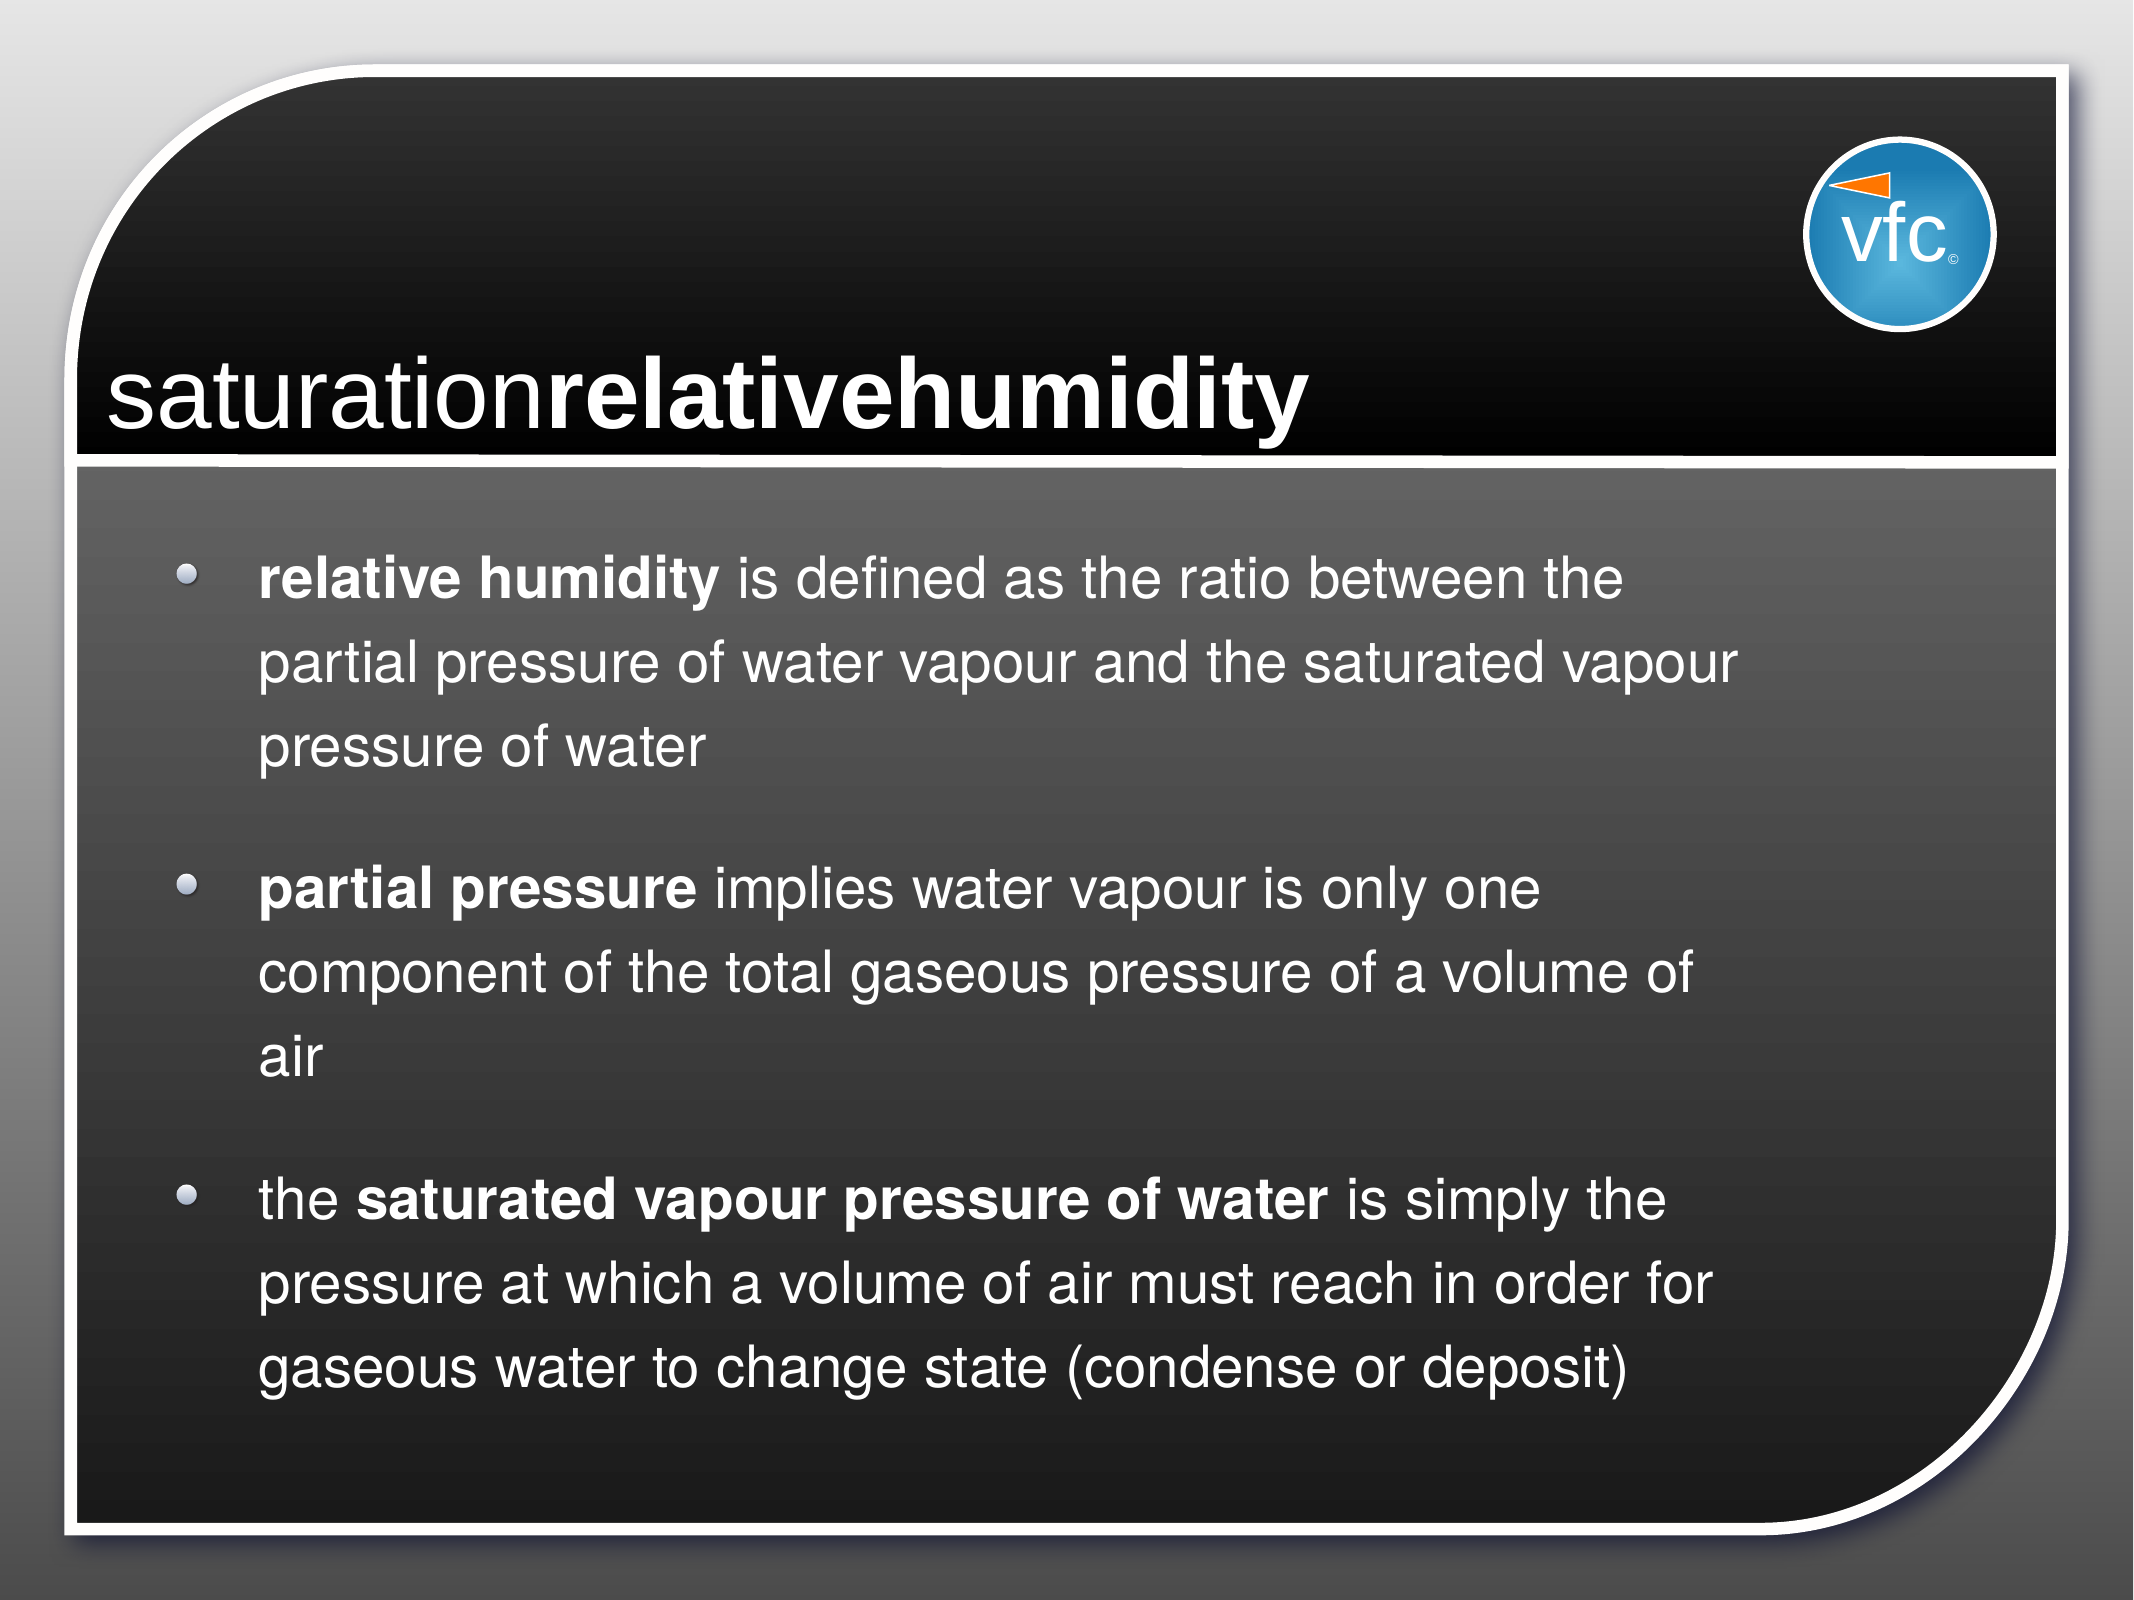

vfc©

# saturationrelativehumidity
relative humidity is defined as the ratio between the partial pressure of water vapour and the saturated vapour pressure of water
partial pressure implies water vapour is only one component of the total gaseous pressure of a volume of air
the saturated vapour pressure of water is simply the pressure at which a volume of air must reach in order for gaseous water to change state (condense or deposit)